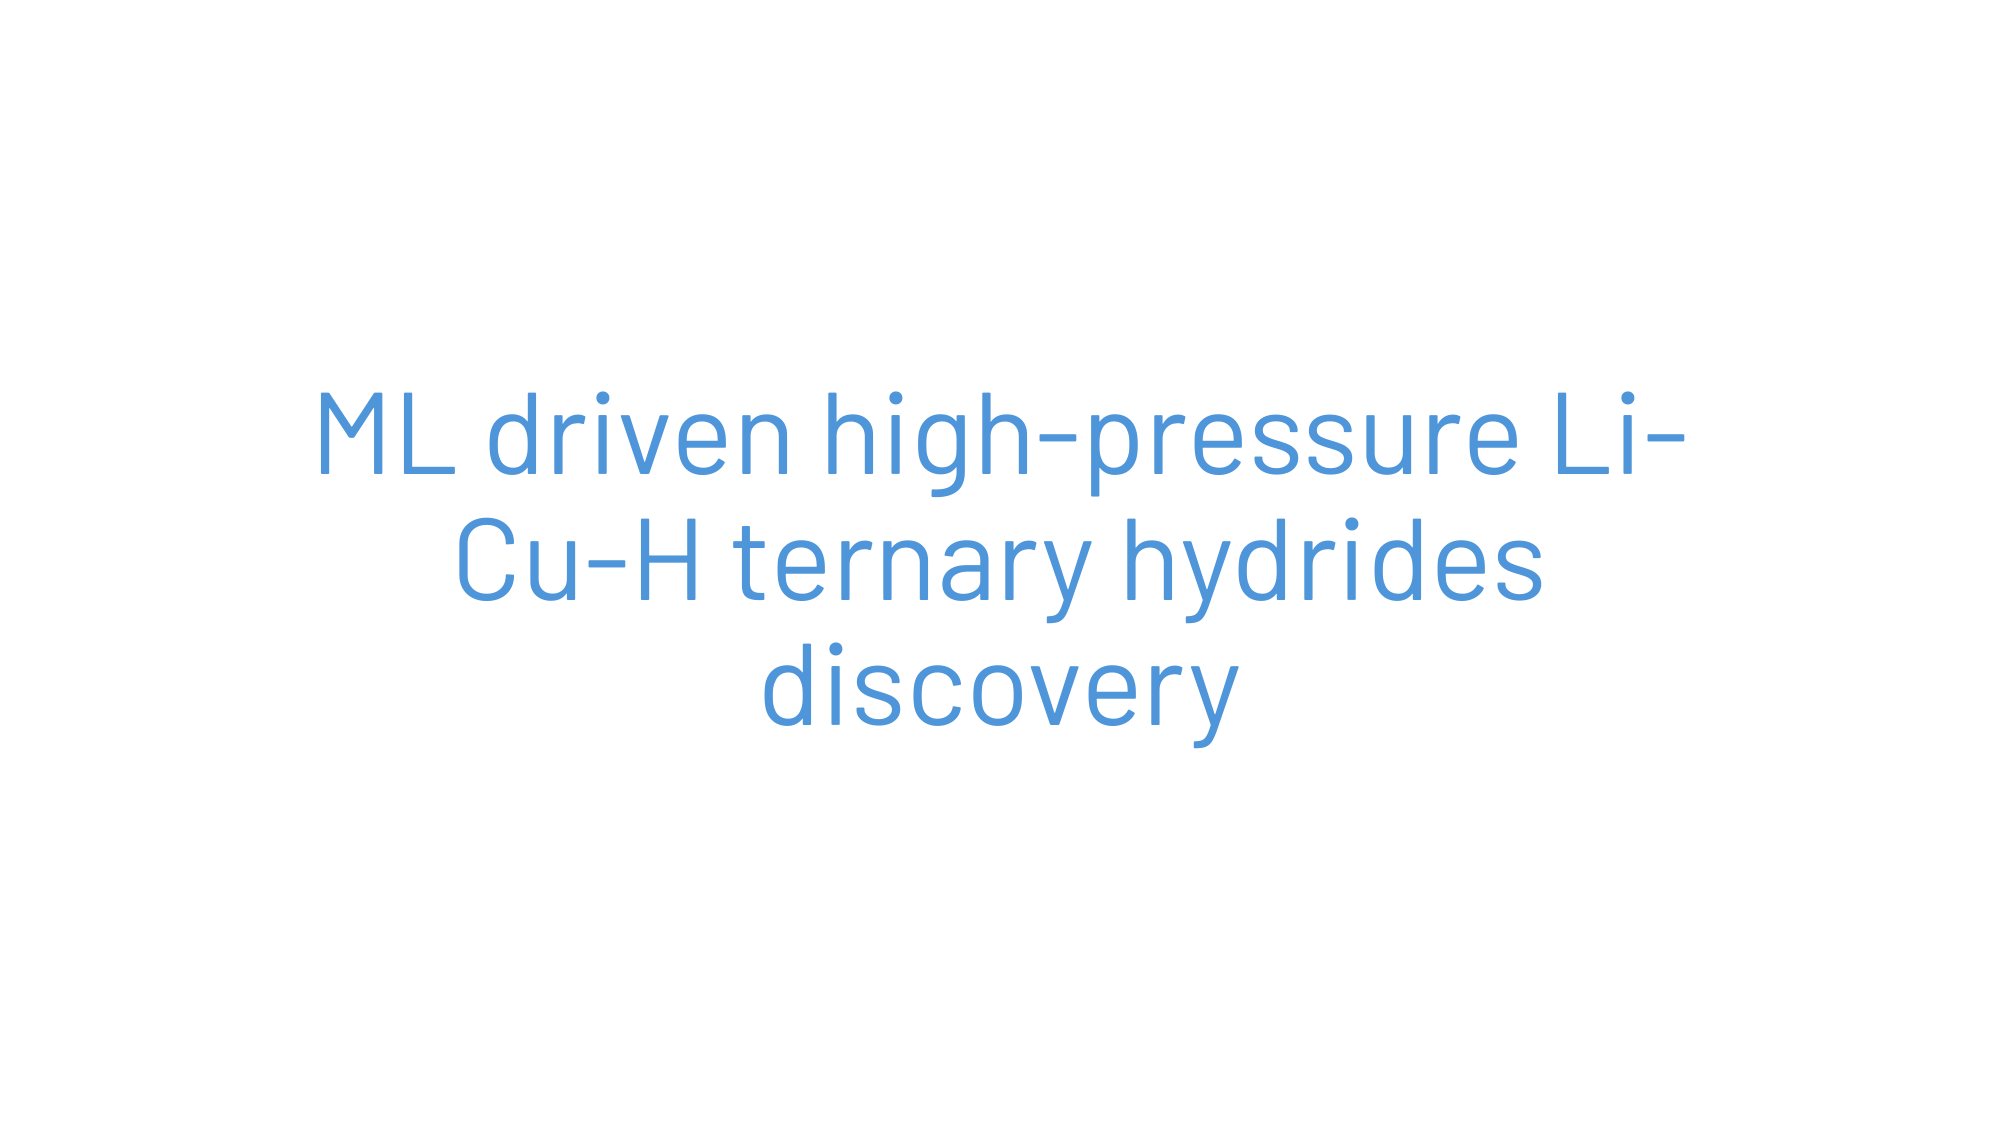

# ML driven high-pressure Li-Cu-H ternary hydrides discovery